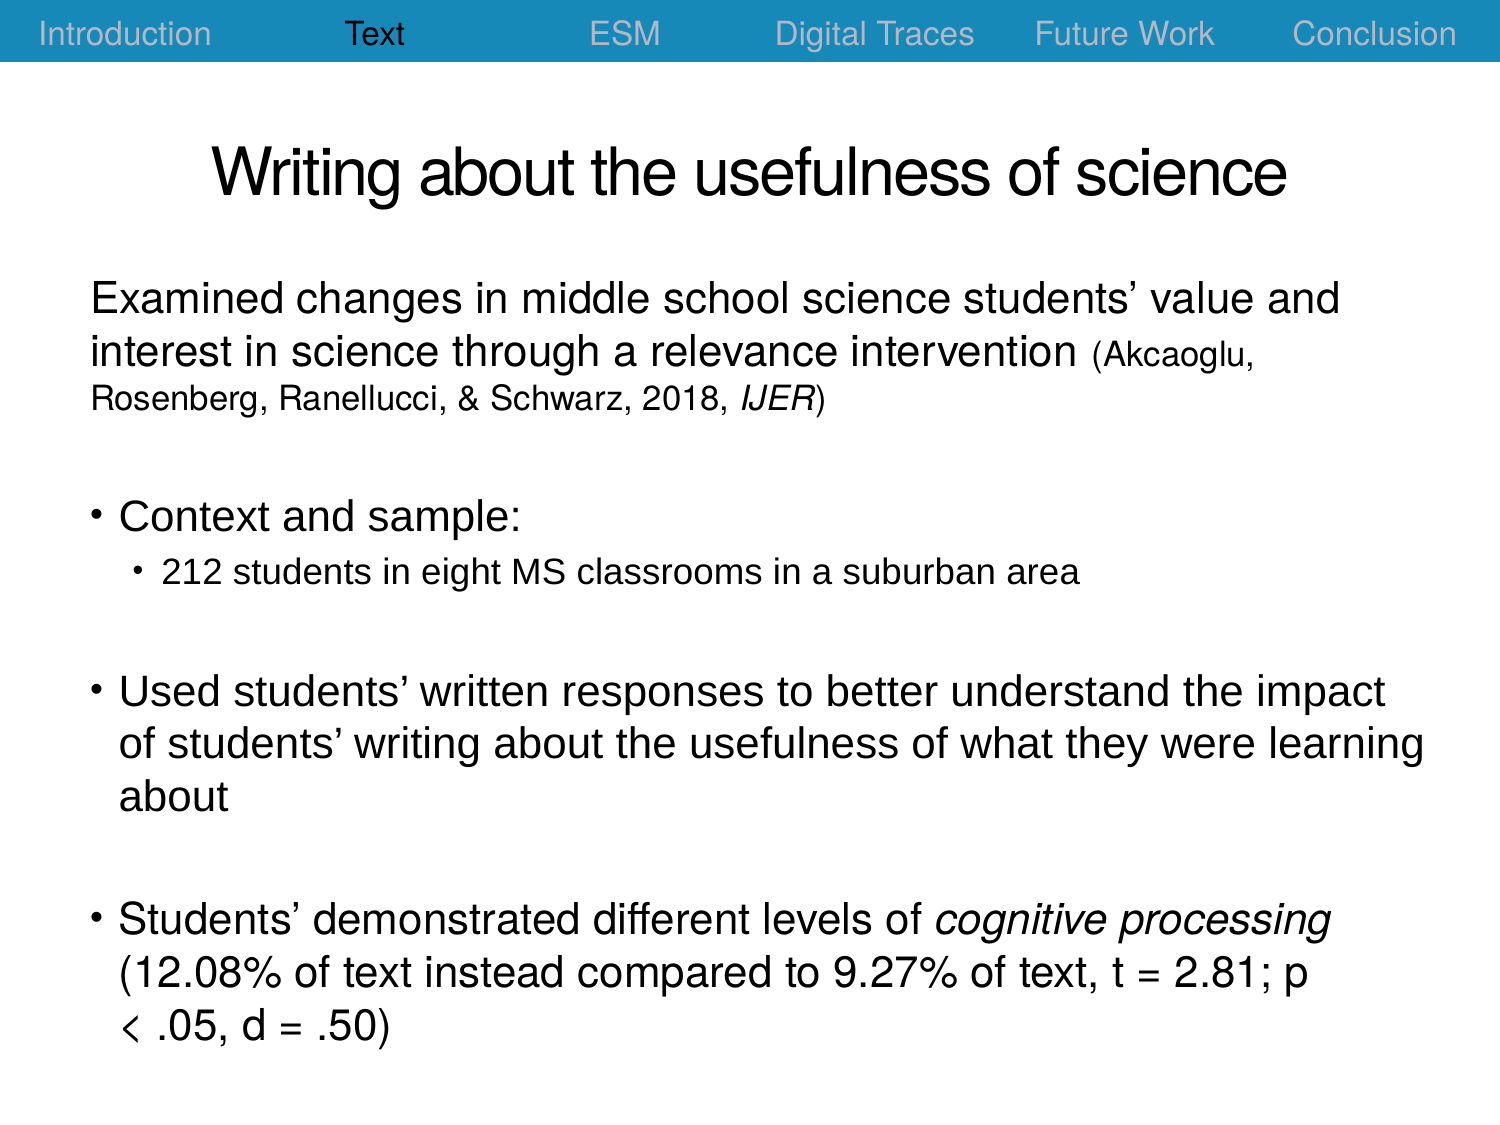

| Introduction | Text | ESM | Digital Traces | Future Work | Conclusion |
| --- | --- | --- | --- | --- | --- |
# Writing about the usefulness of science
Examined changes in middle school science students’ value and interest in science through a relevance intervention (Akcaoglu, Rosenberg, Ranellucci, & Schwarz, 2018, IJER)

Context and sample:
212 students in eight MS classrooms in a suburban area

Used students’ written responses to better understand the impact of students’ writing about the usefulness of what they were learning about

Students’ demonstrated different levels of cognitive processing (12.08% of text instead compared to 9.27% of text, t = 2.81; p < .05, d = .50)